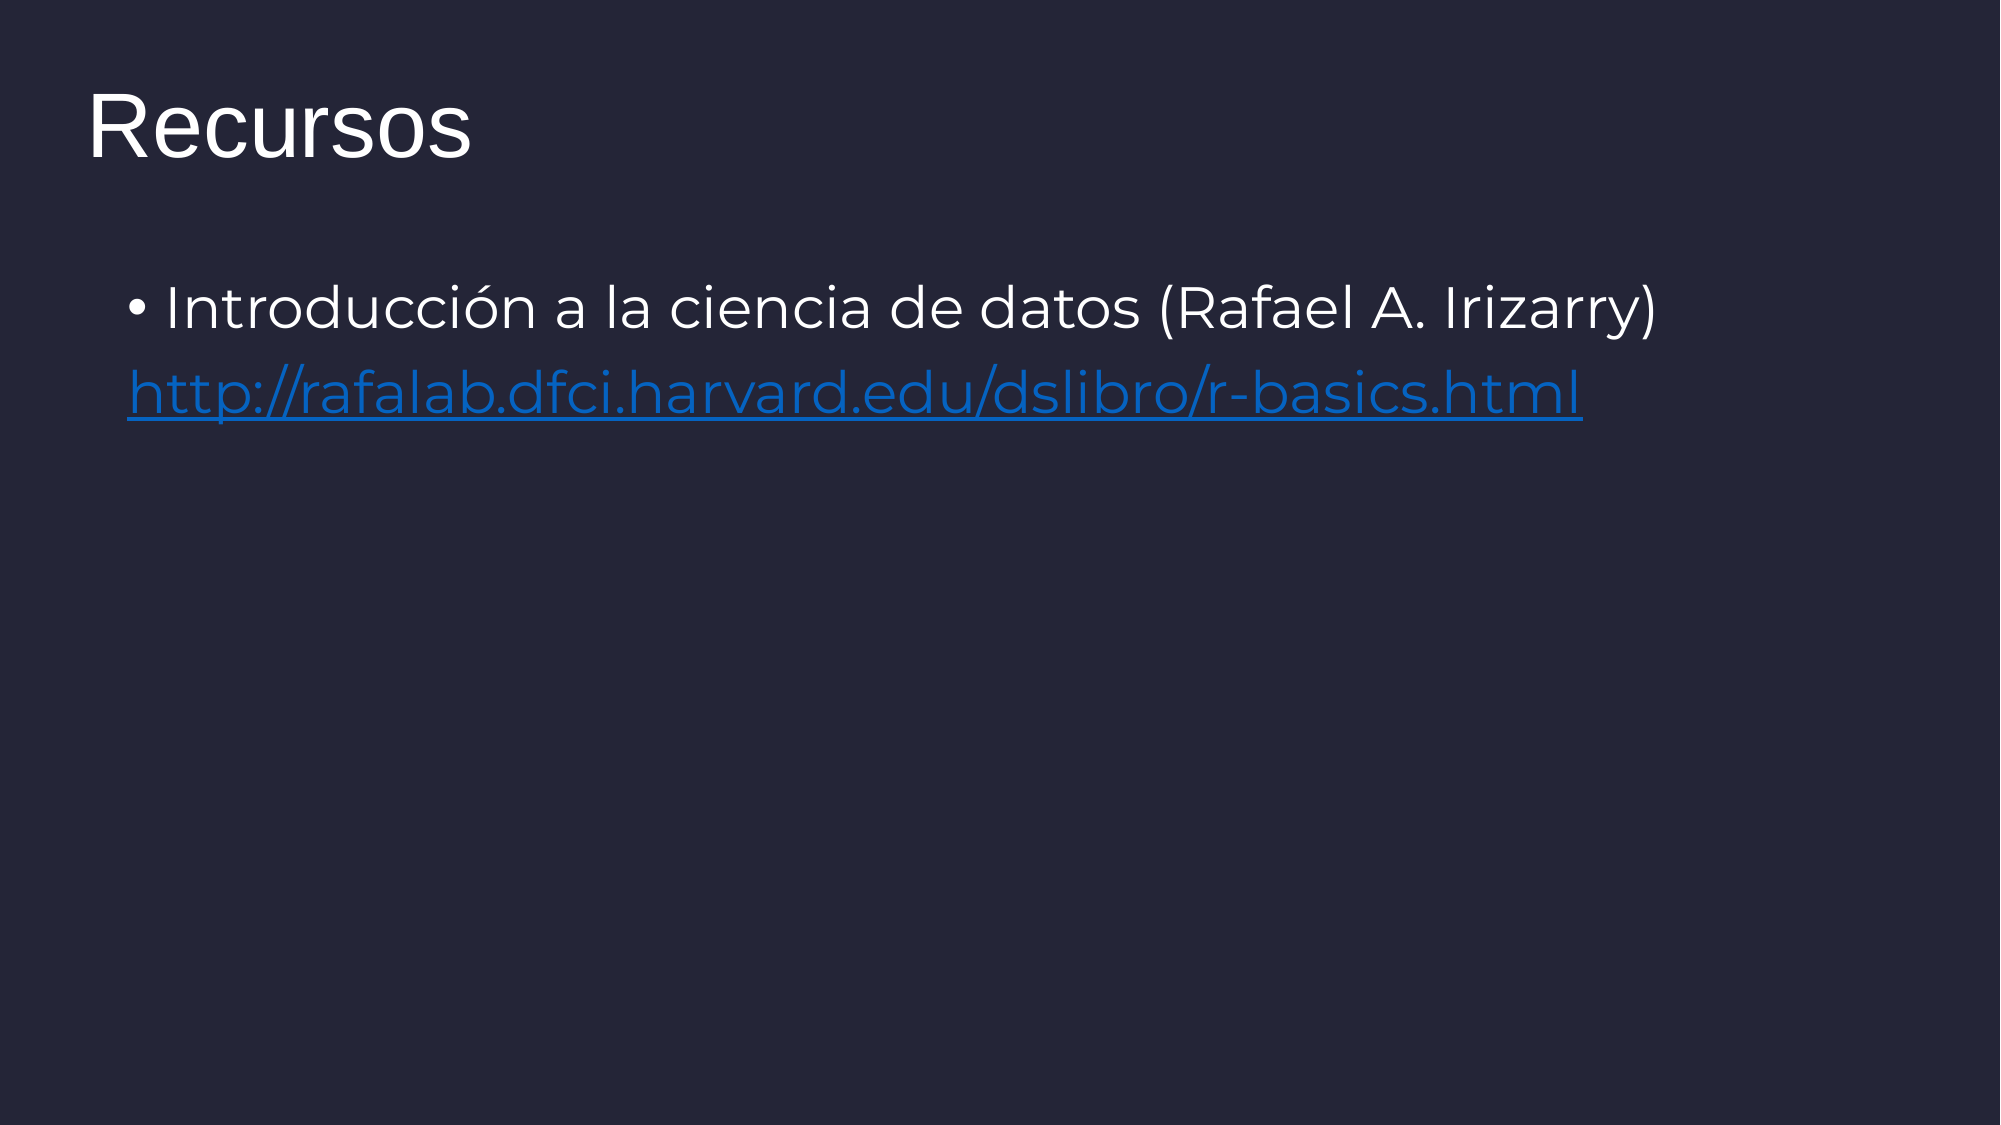

# Recursos
Introducción a la ciencia de datos (Rafael A. Irizarry)
http://rafalab.dfci.harvard.edu/dslibro/r-basics.html